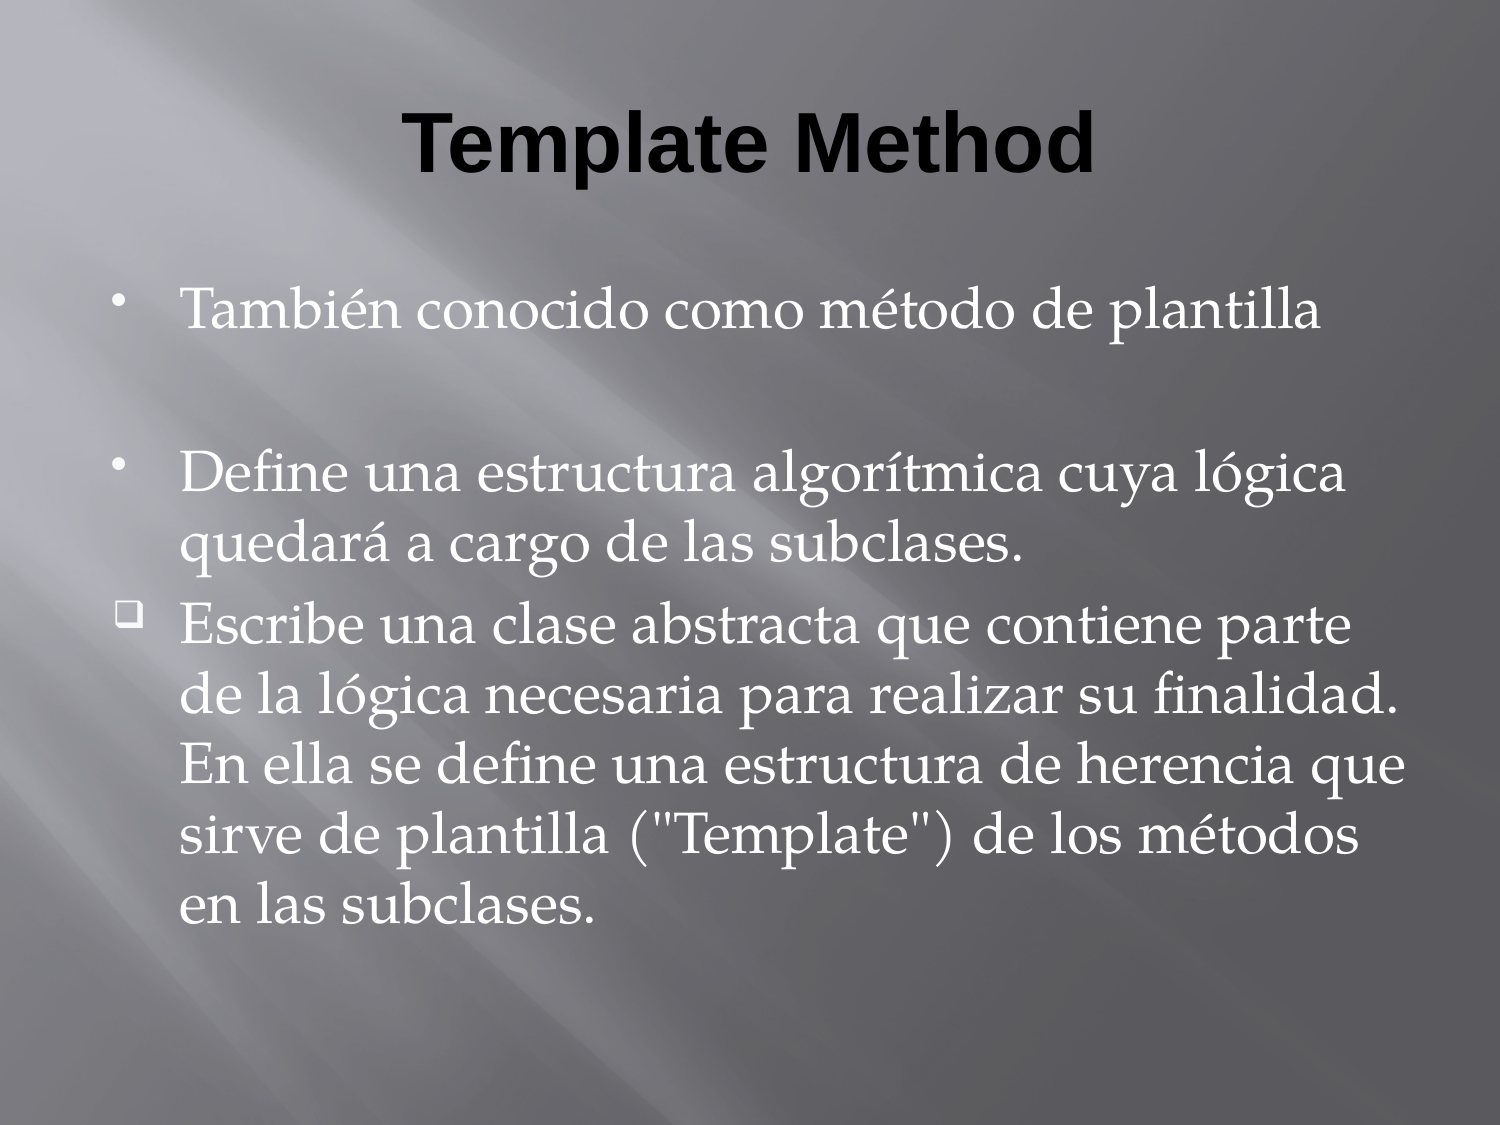

# Template Method
También conocido como método de plantilla

Define una estructura algorítmica cuya lógica quedará a cargo de las subclases.
Escribe una clase abstracta que contiene parte de la lógica necesaria para realizar su finalidad. En ella se define una estructura de herencia que sirve de plantilla ("Template") de los métodos en las subclases.